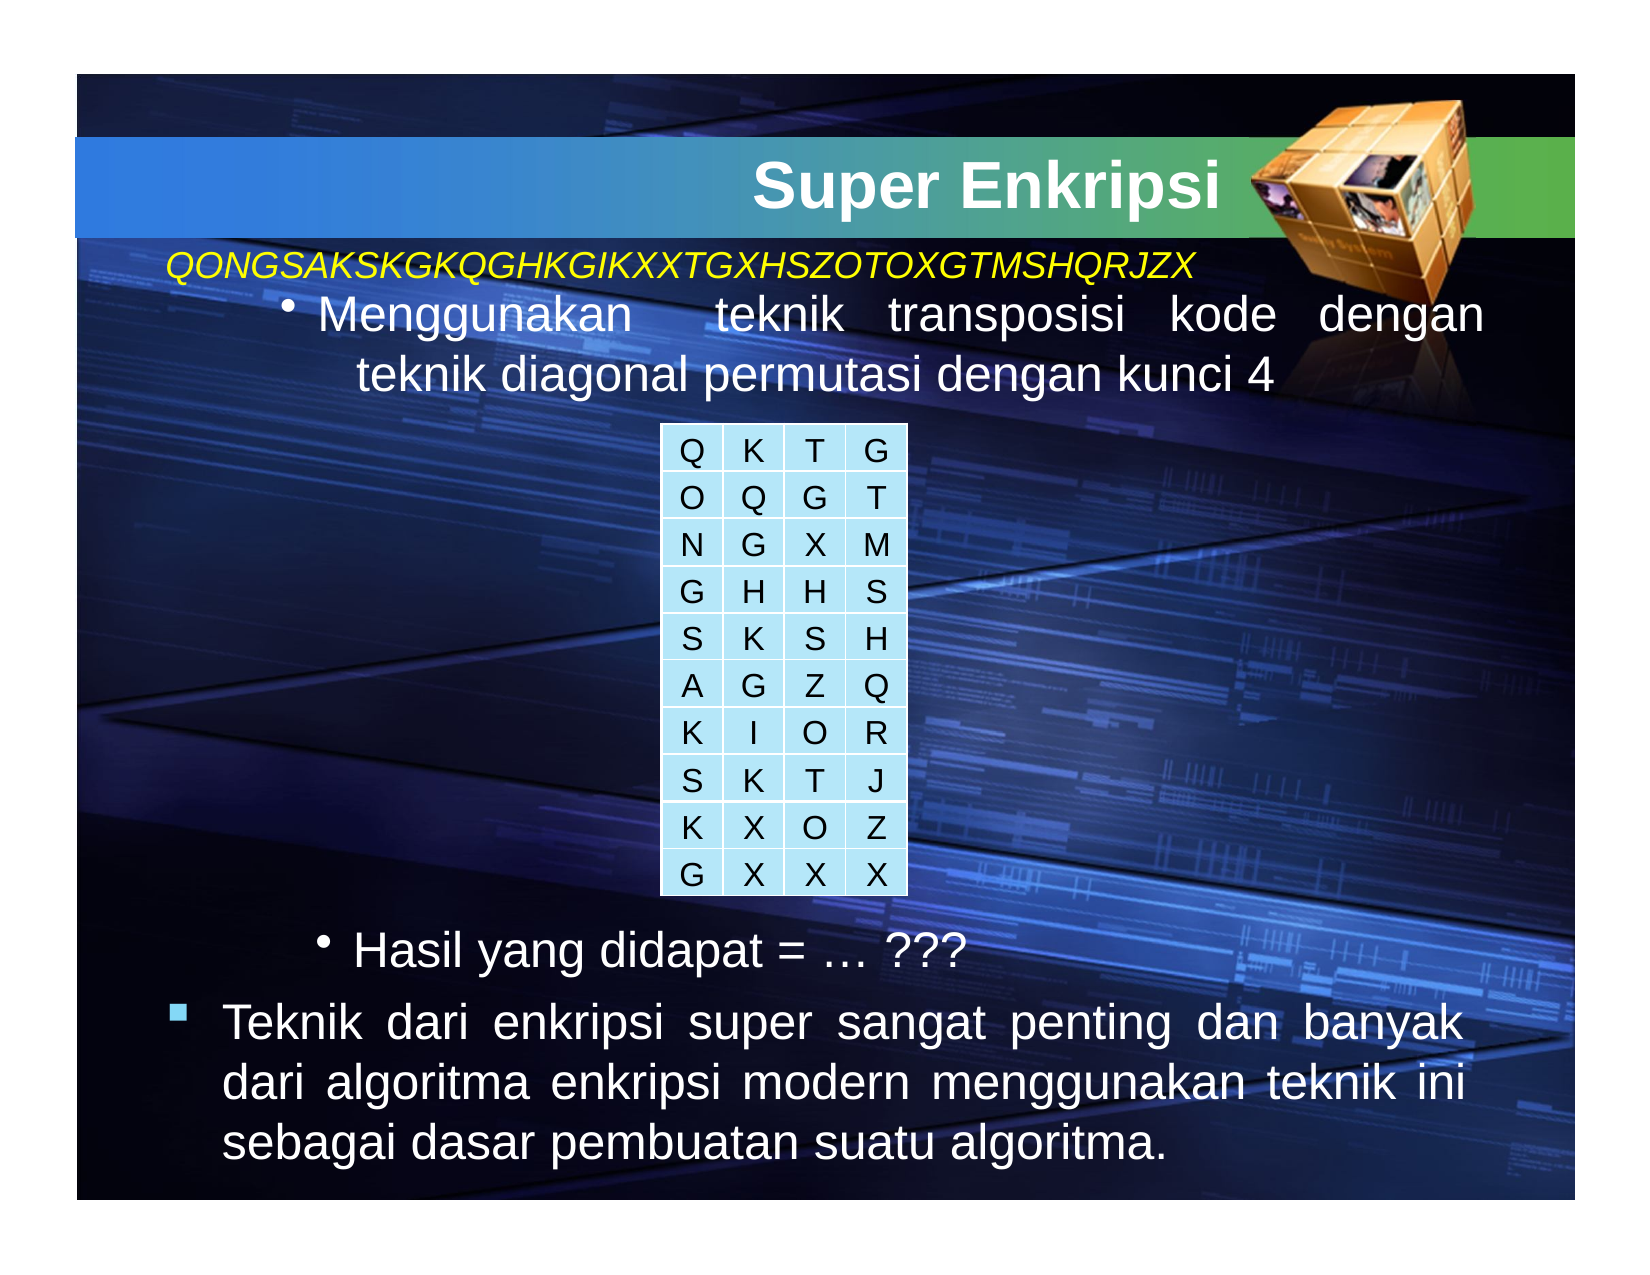

# Super Enkripsi
QONGSAKSKGKQGHKGIKXXTGXHSZOTOXGTMSHQRJZX
Menggunakan	teknik	transposisi	kode
teknik diagonal permutasi dengan kunci 4
dengan
| Q | K | T | G |
| --- | --- | --- | --- |
| O | Q | G | T |
| N | G | X | M |
| G | H | H | S |
| S | K | S | H |
| A | G | Z | Q |
| K | I | O | R |
| S | K | T | J |
| K | X | O | Z |
| G | X | X | X |
Hasil yang didapat = … ???
Teknik dari enkripsi super sangat penting dan banyak  dari algoritma enkripsi modern menggunakan teknik ini  sebagai dasar pembuatan suatu algoritma.